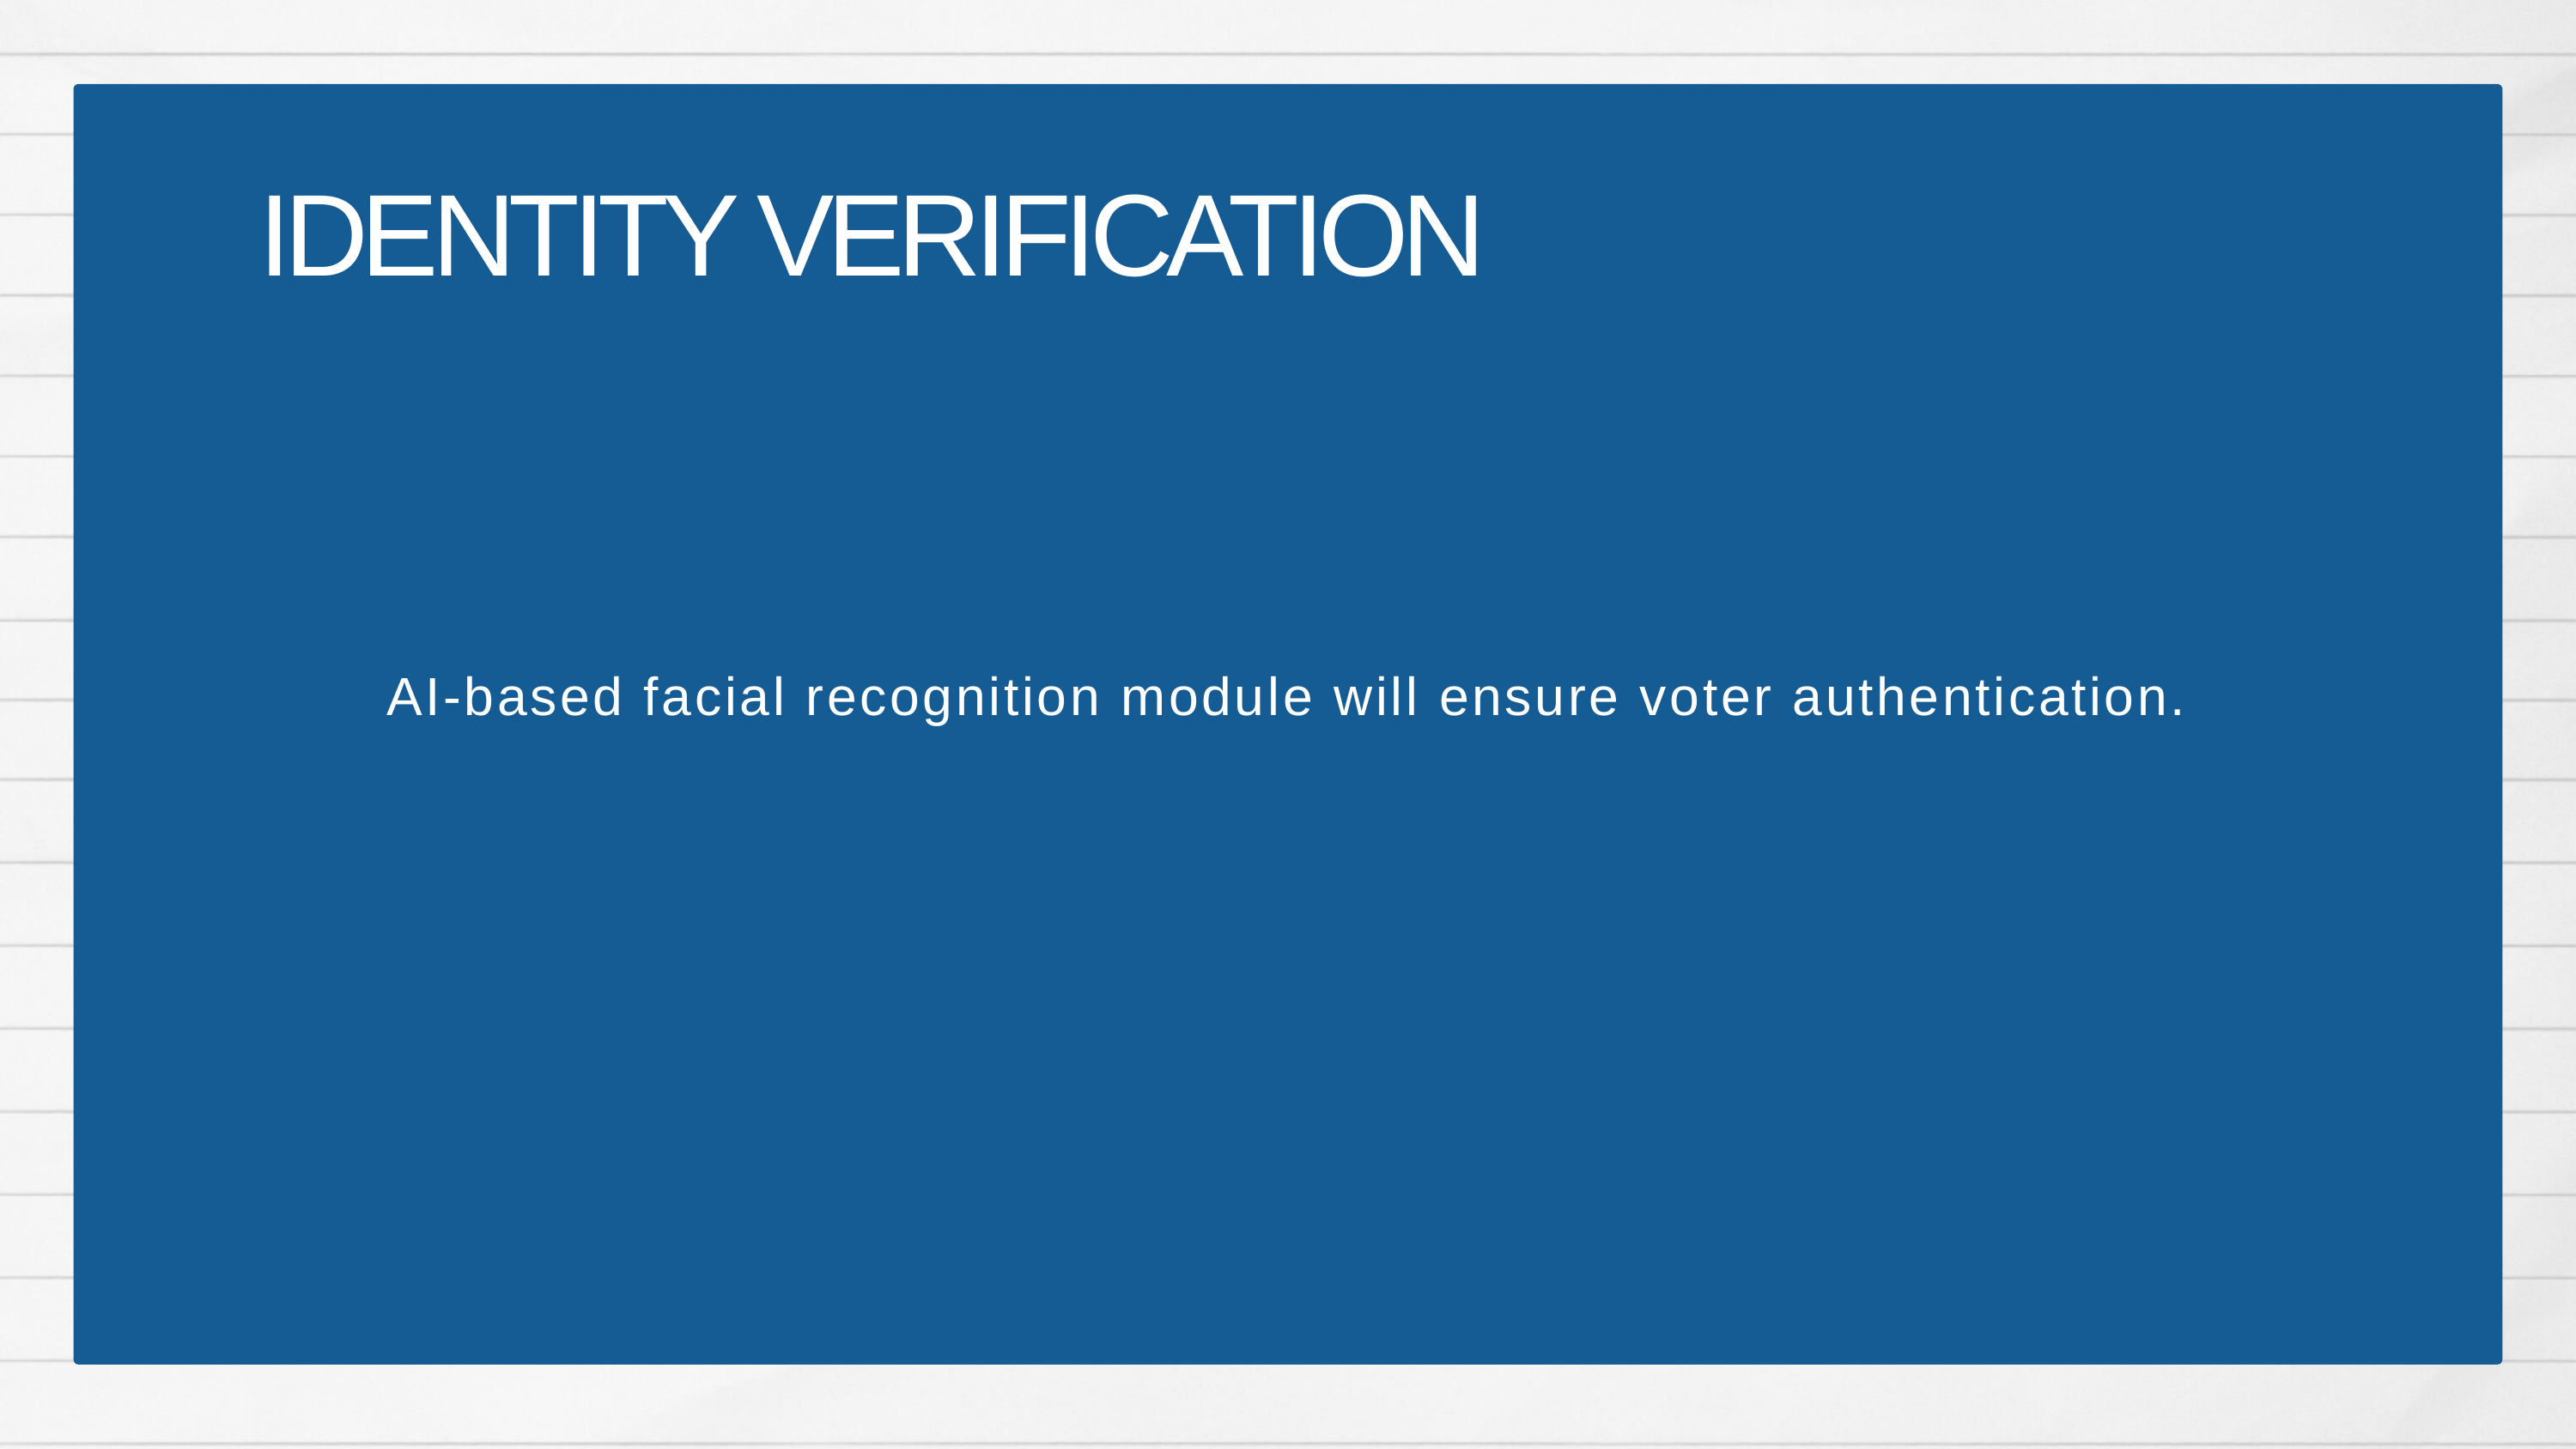

IDENTITY VERIFICATION
AI-based facial recognition module will ensure voter authentication.